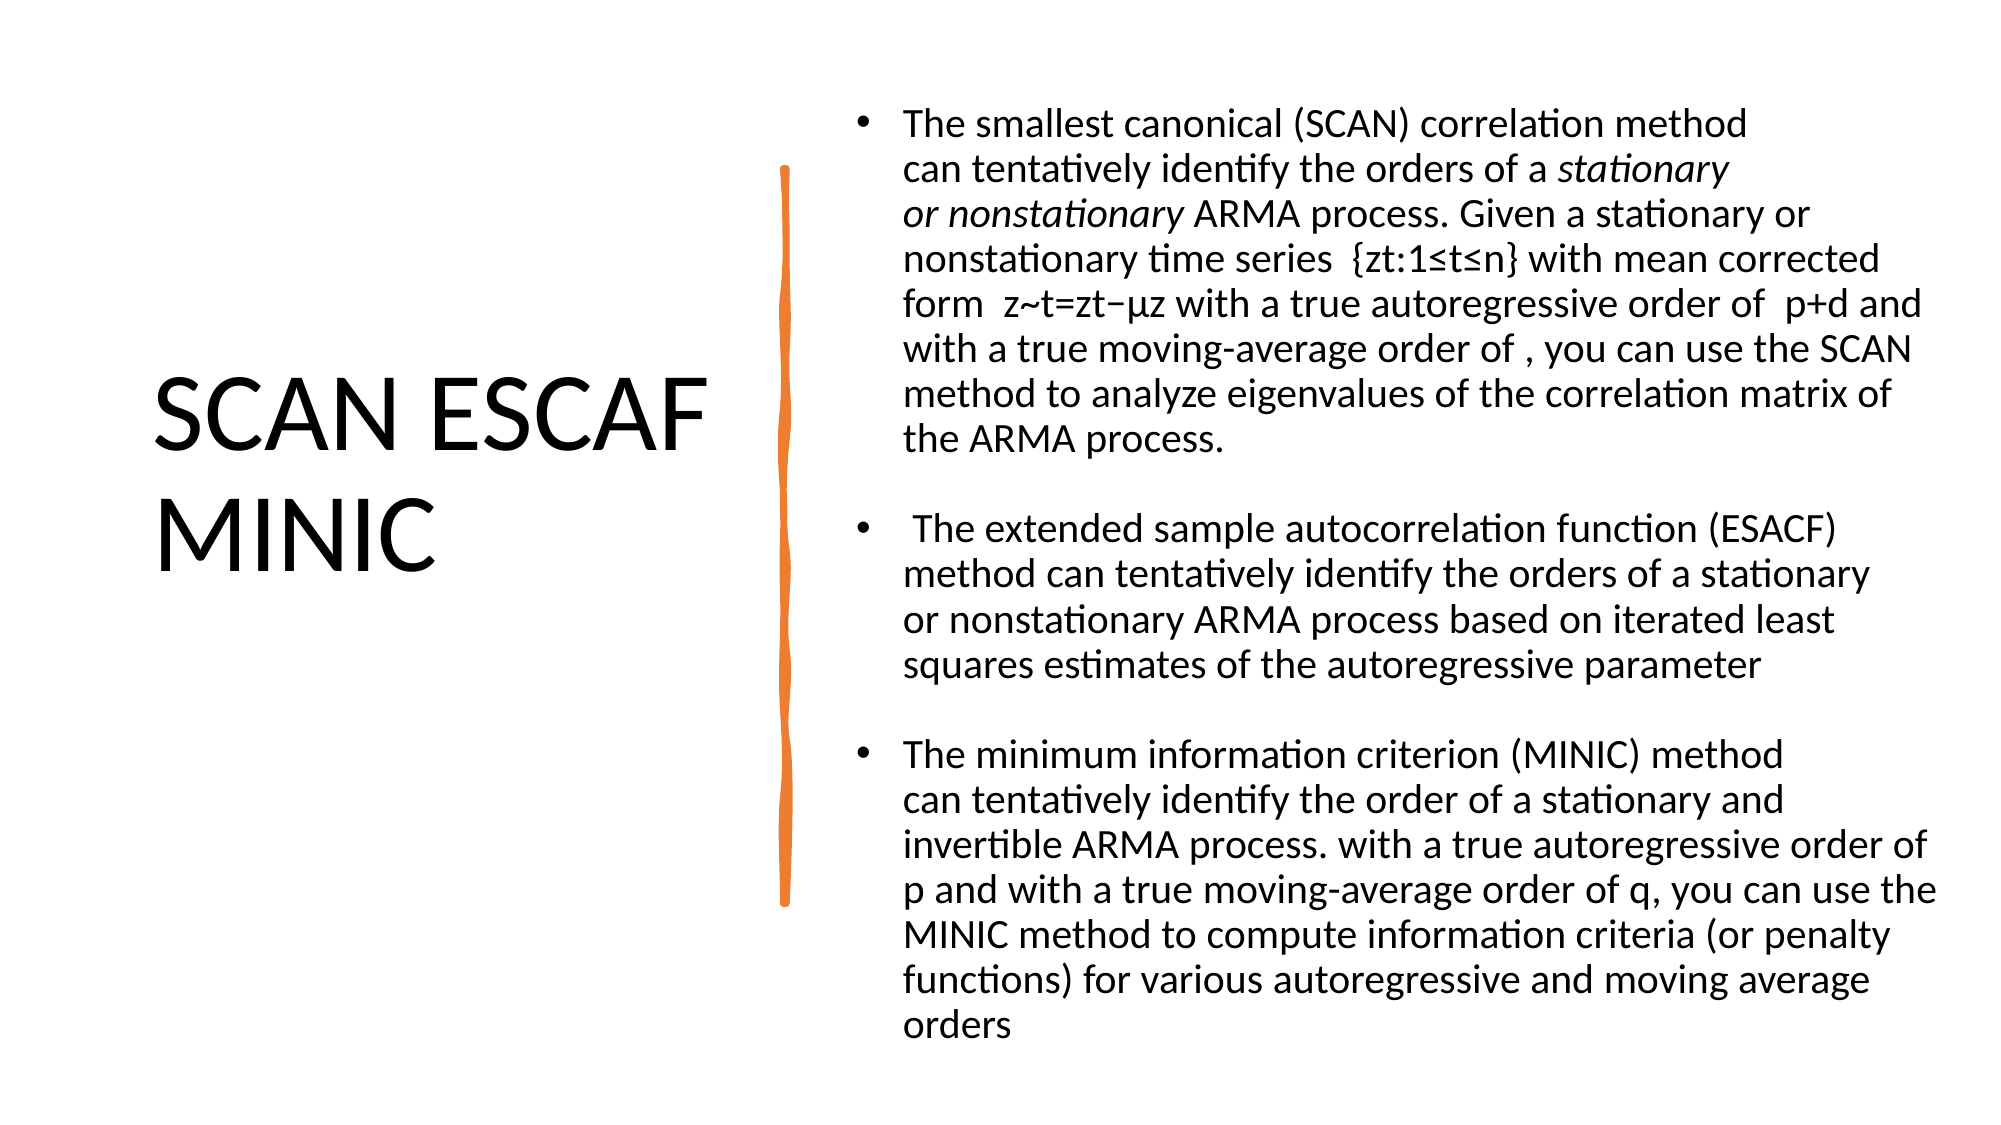

# SCAN ESCAF MINIC

The smallest canonical (SCAN) correlation method can tentatively identify the orders of a stationary or nonstationary ARMA process. Given a stationary or nonstationary time series  {zt:1≤t≤n} with mean corrected form  z~t=zt−μz with a true autoregressive order of  p+d and with a true moving-average order of , you can use the SCAN method to analyze eigenvalues of the correlation matrix of the ARMA process.

 The extended sample autocorrelation function (ESACF) method can tentatively identify the orders of a stationary or nonstationary ARMA process based on iterated least squares estimates of the autoregressive parameter

The minimum information criterion (MINIC) method can tentatively identify the order of a stationary and invertible ARMA process. with a true autoregressive order of p and with a true moving-average order of q, you can use the MINIC method to compute information criteria (or penalty functions) for various autoregressive and moving average orders